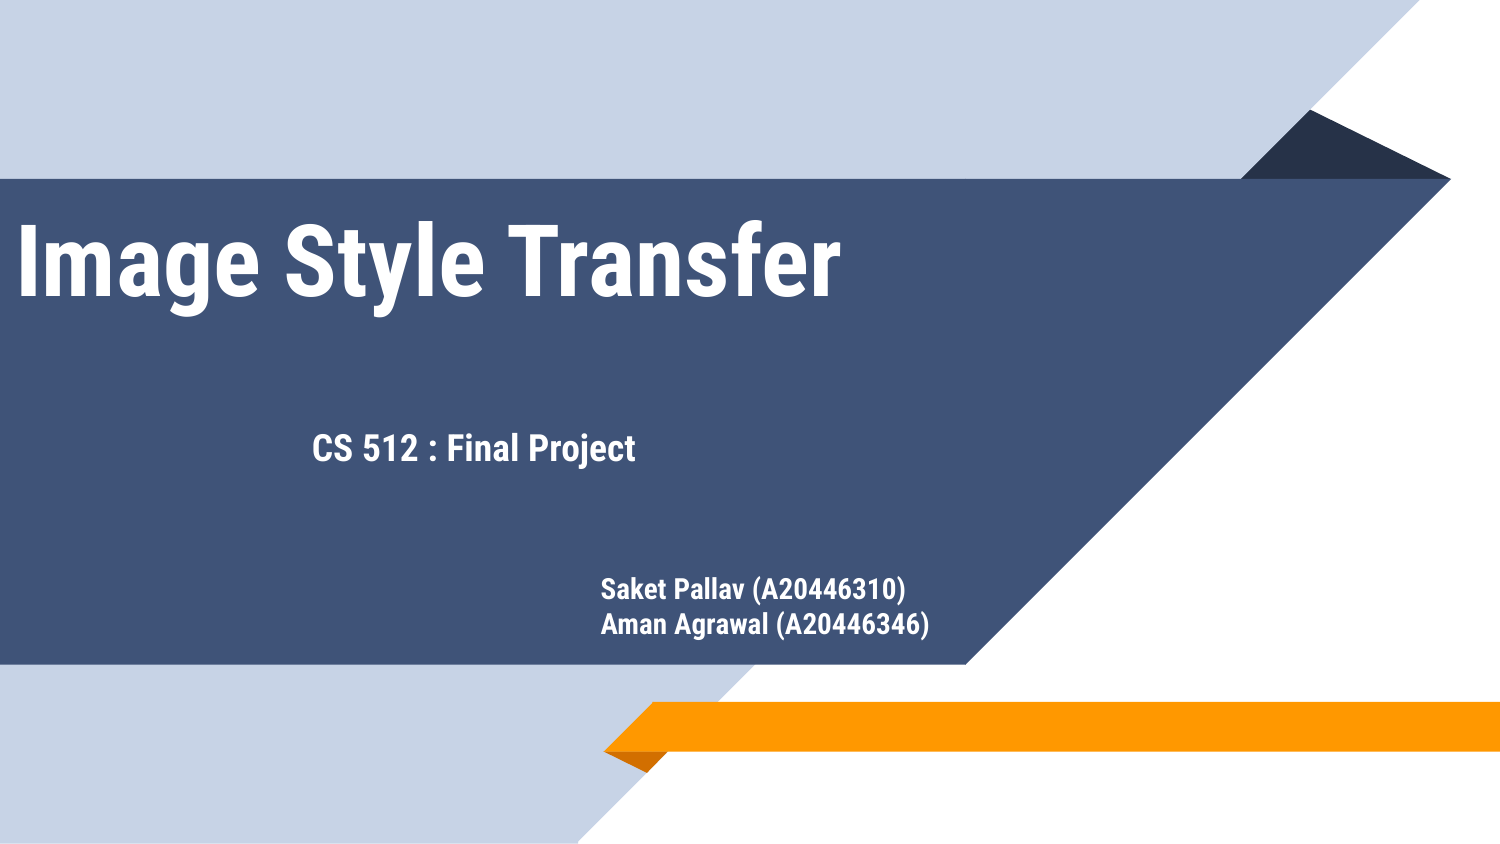

# Image Style Transfer
CS 512 : Final Project
Saket Pallav (A20446310)
Aman Agrawal (A20446346)